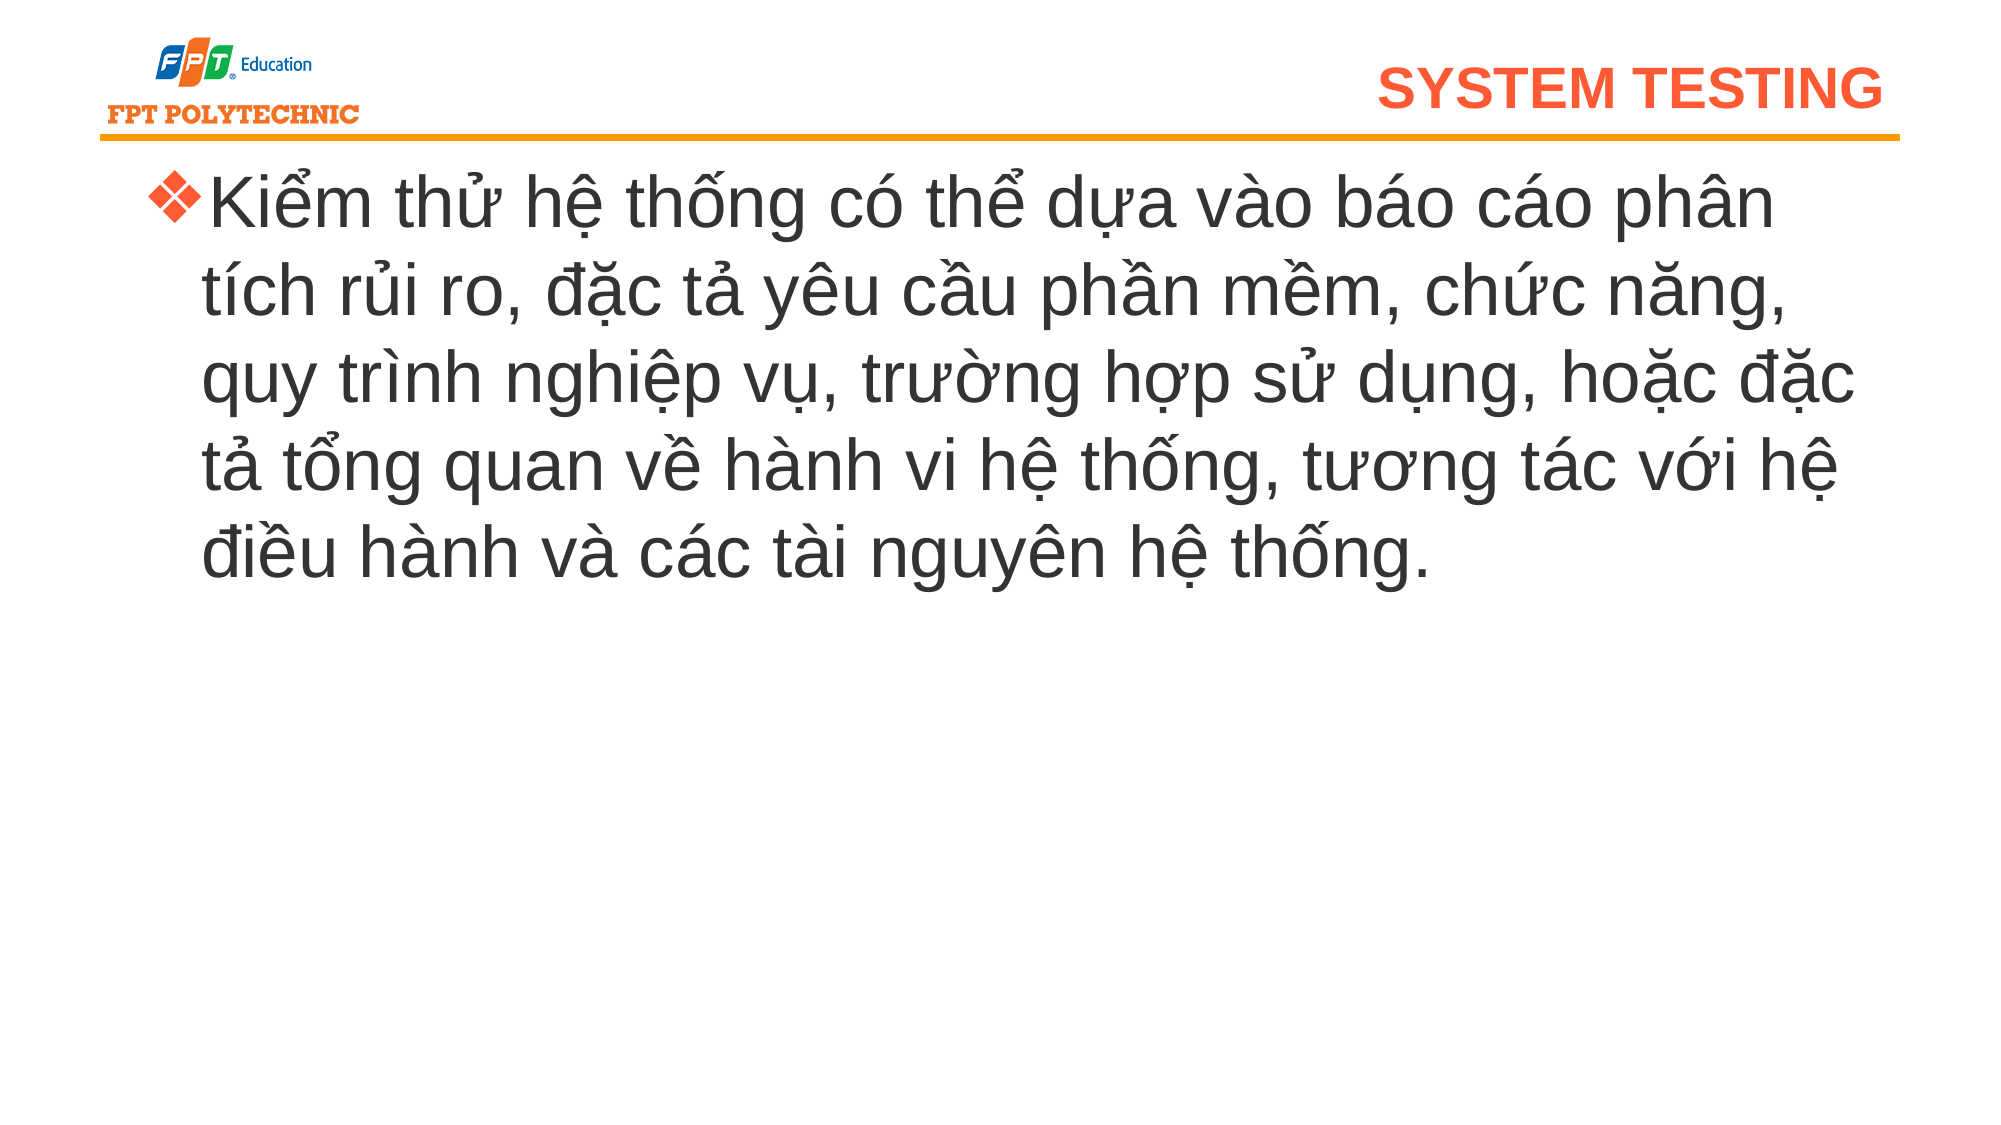

# system testing
Kiểm thử hệ thống có thể dựa vào báo cáo phân tích rủi ro, đặc tả yêu cầu phần mềm, chức năng, quy trình nghiệp vụ, trường hợp sử dụng, hoặc đặc tả tổng quan về hành vi hệ thống, tương tác với hệ điều hành và các tài nguyên hệ thống.